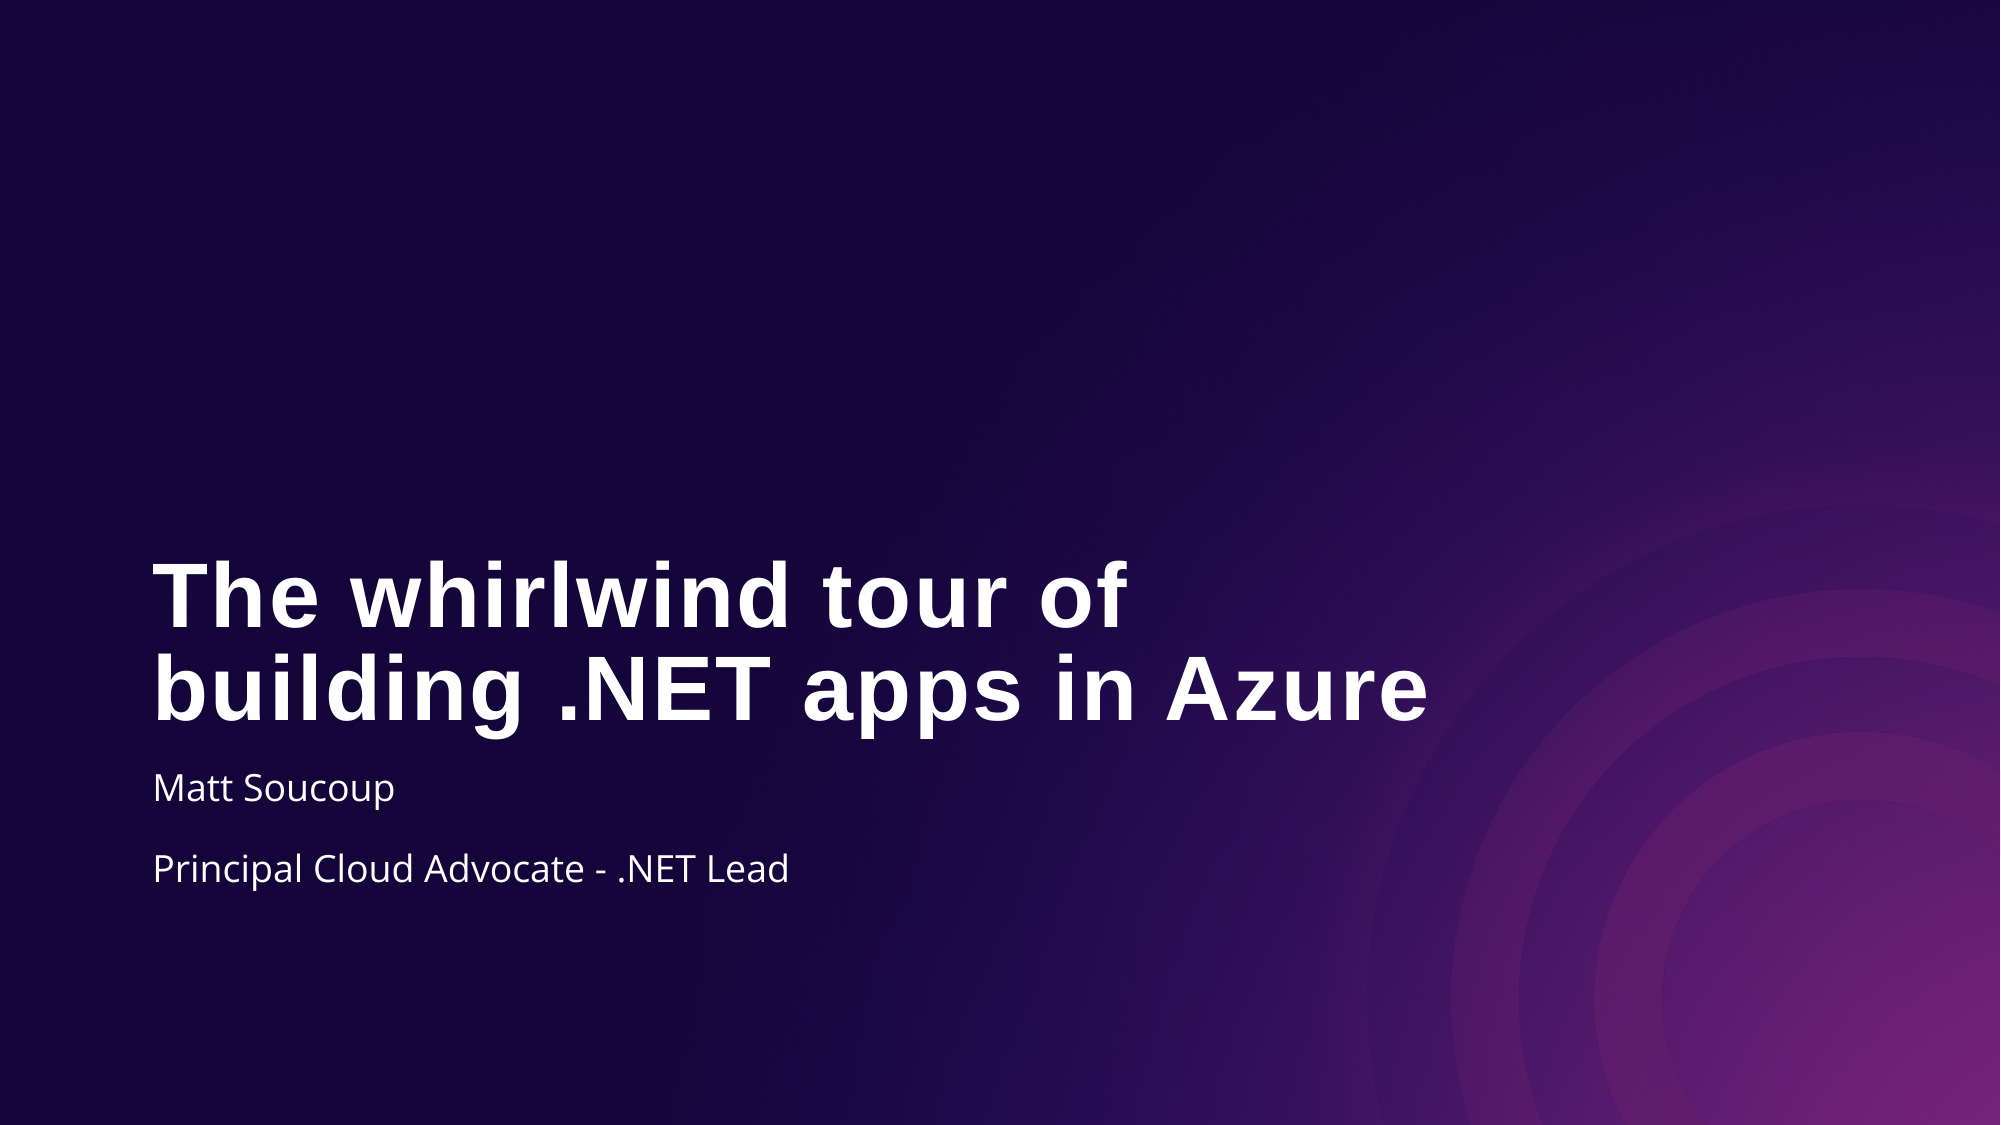

# The whirlwind tour of building .NET apps in Azure
Matt Soucoup
Principal Cloud Advocate - .NET Lead